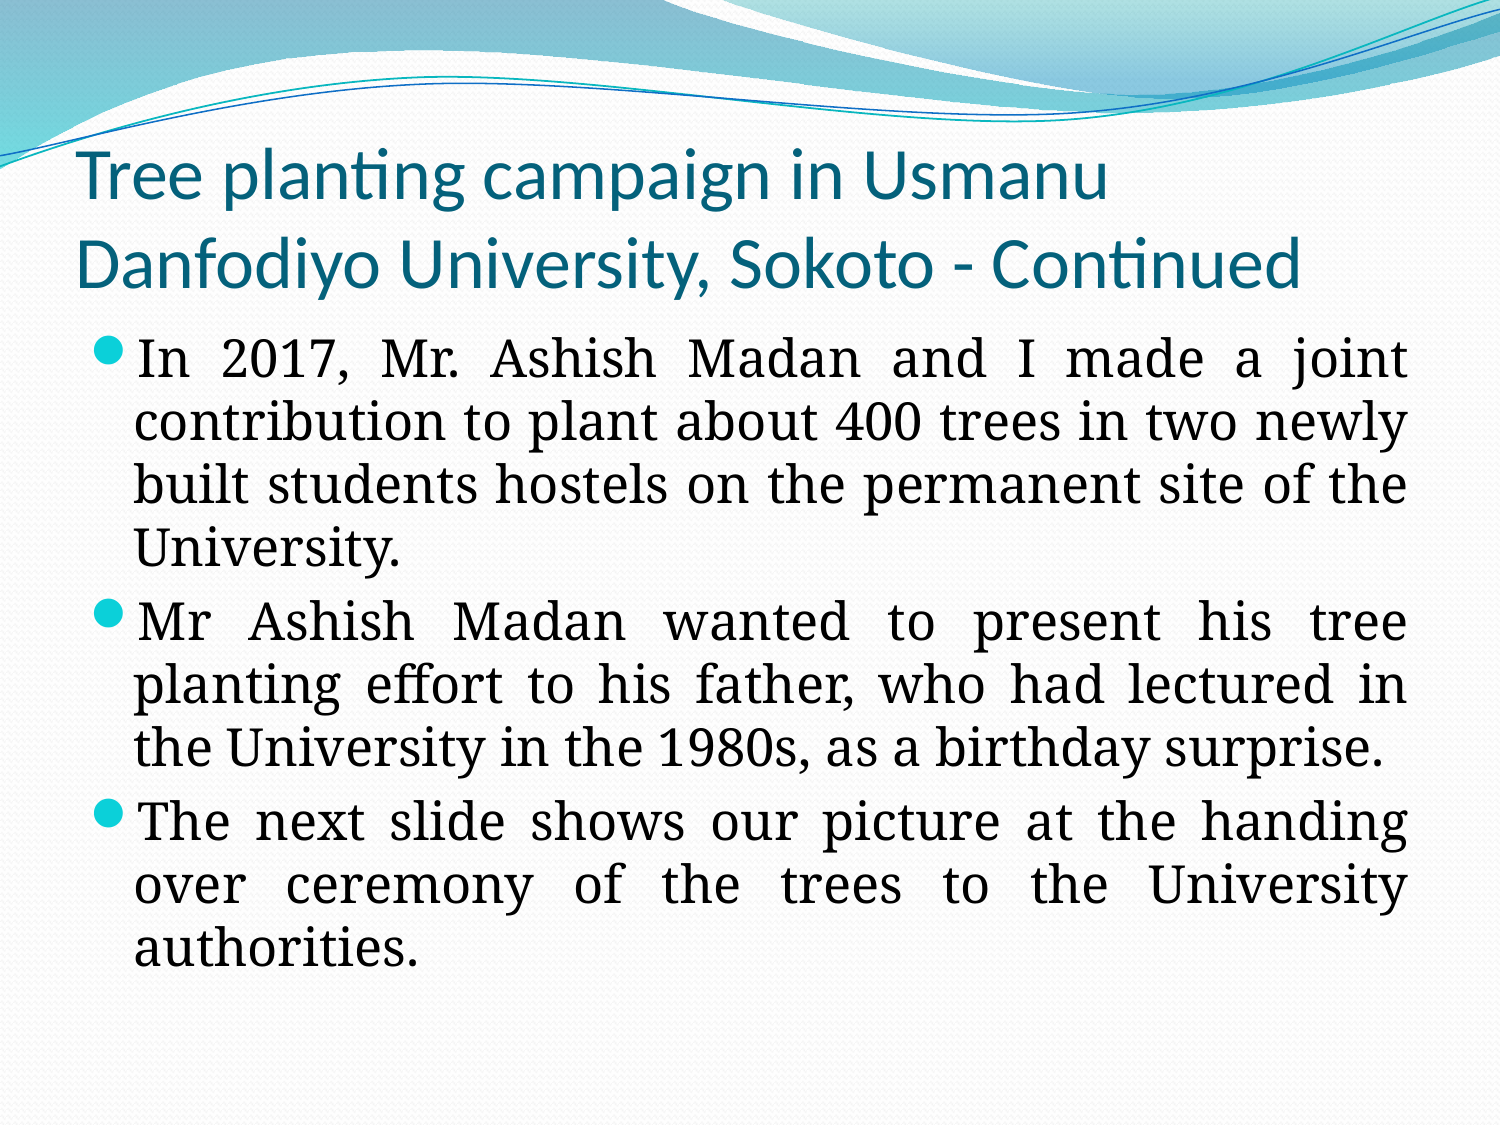

# Tree planting campaign in Usmanu Danfodiyo University, Sokoto - Continued
In 2017, Mr. Ashish Madan and I made a joint contribution to plant about 400 trees in two newly built students hostels on the permanent site of the University.
Mr Ashish Madan wanted to present his tree planting effort to his father, who had lectured in the University in the 1980s, as a birthday surprise.
The next slide shows our picture at the handing over ceremony of the trees to the University authorities.